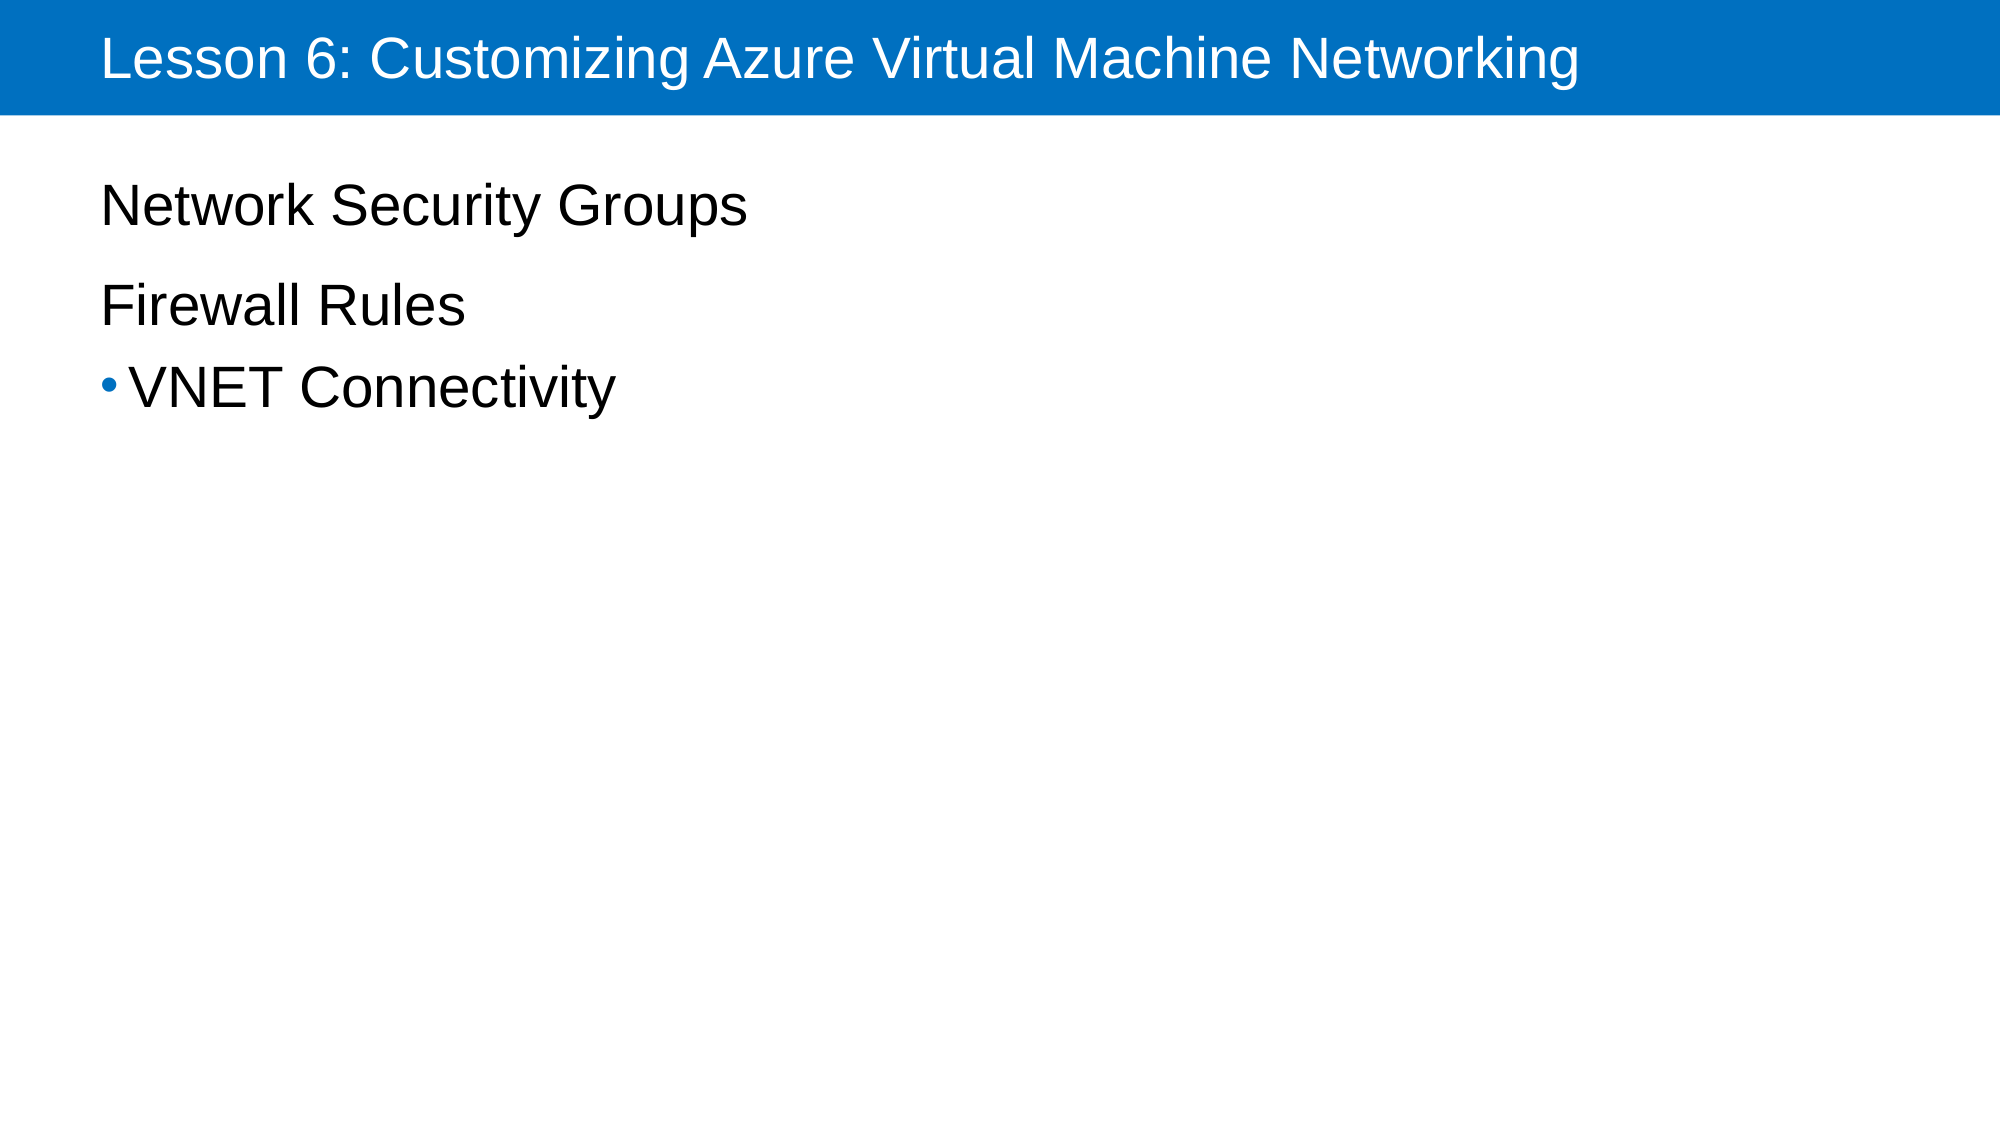

# Lesson 6: Customizing Azure Virtual Machine Networking
Network Security Groups
Firewall Rules
VNET Connectivity